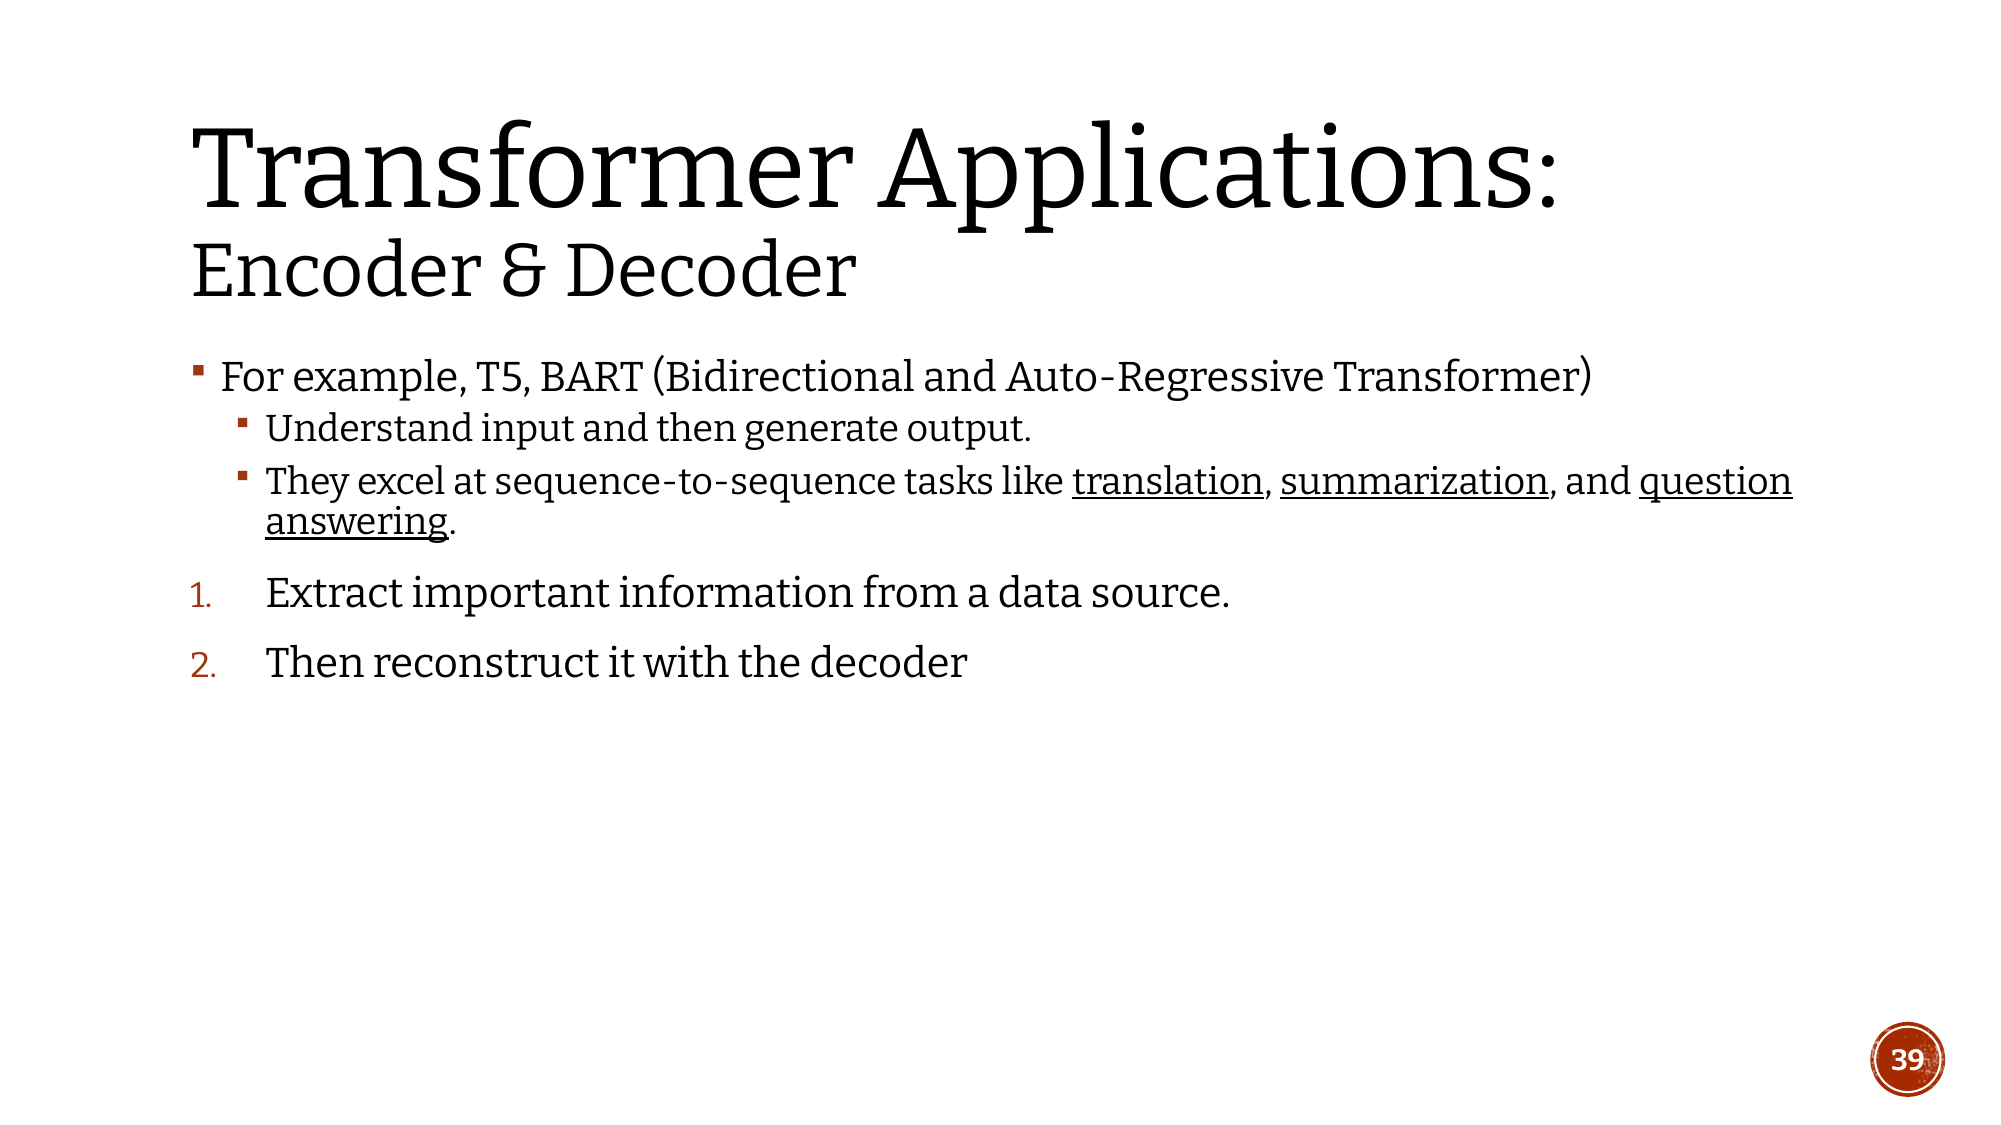

# Transformer Applications: Encoder & Decoder
For example, T5, BART (Bidirectional and Auto-Regressive Transformer)
Understand input and then generate output.
They excel at sequence-to-sequence tasks like translation, summarization, and question answering.
Extract important information from a data source.
Then reconstruct it with the decoder
39